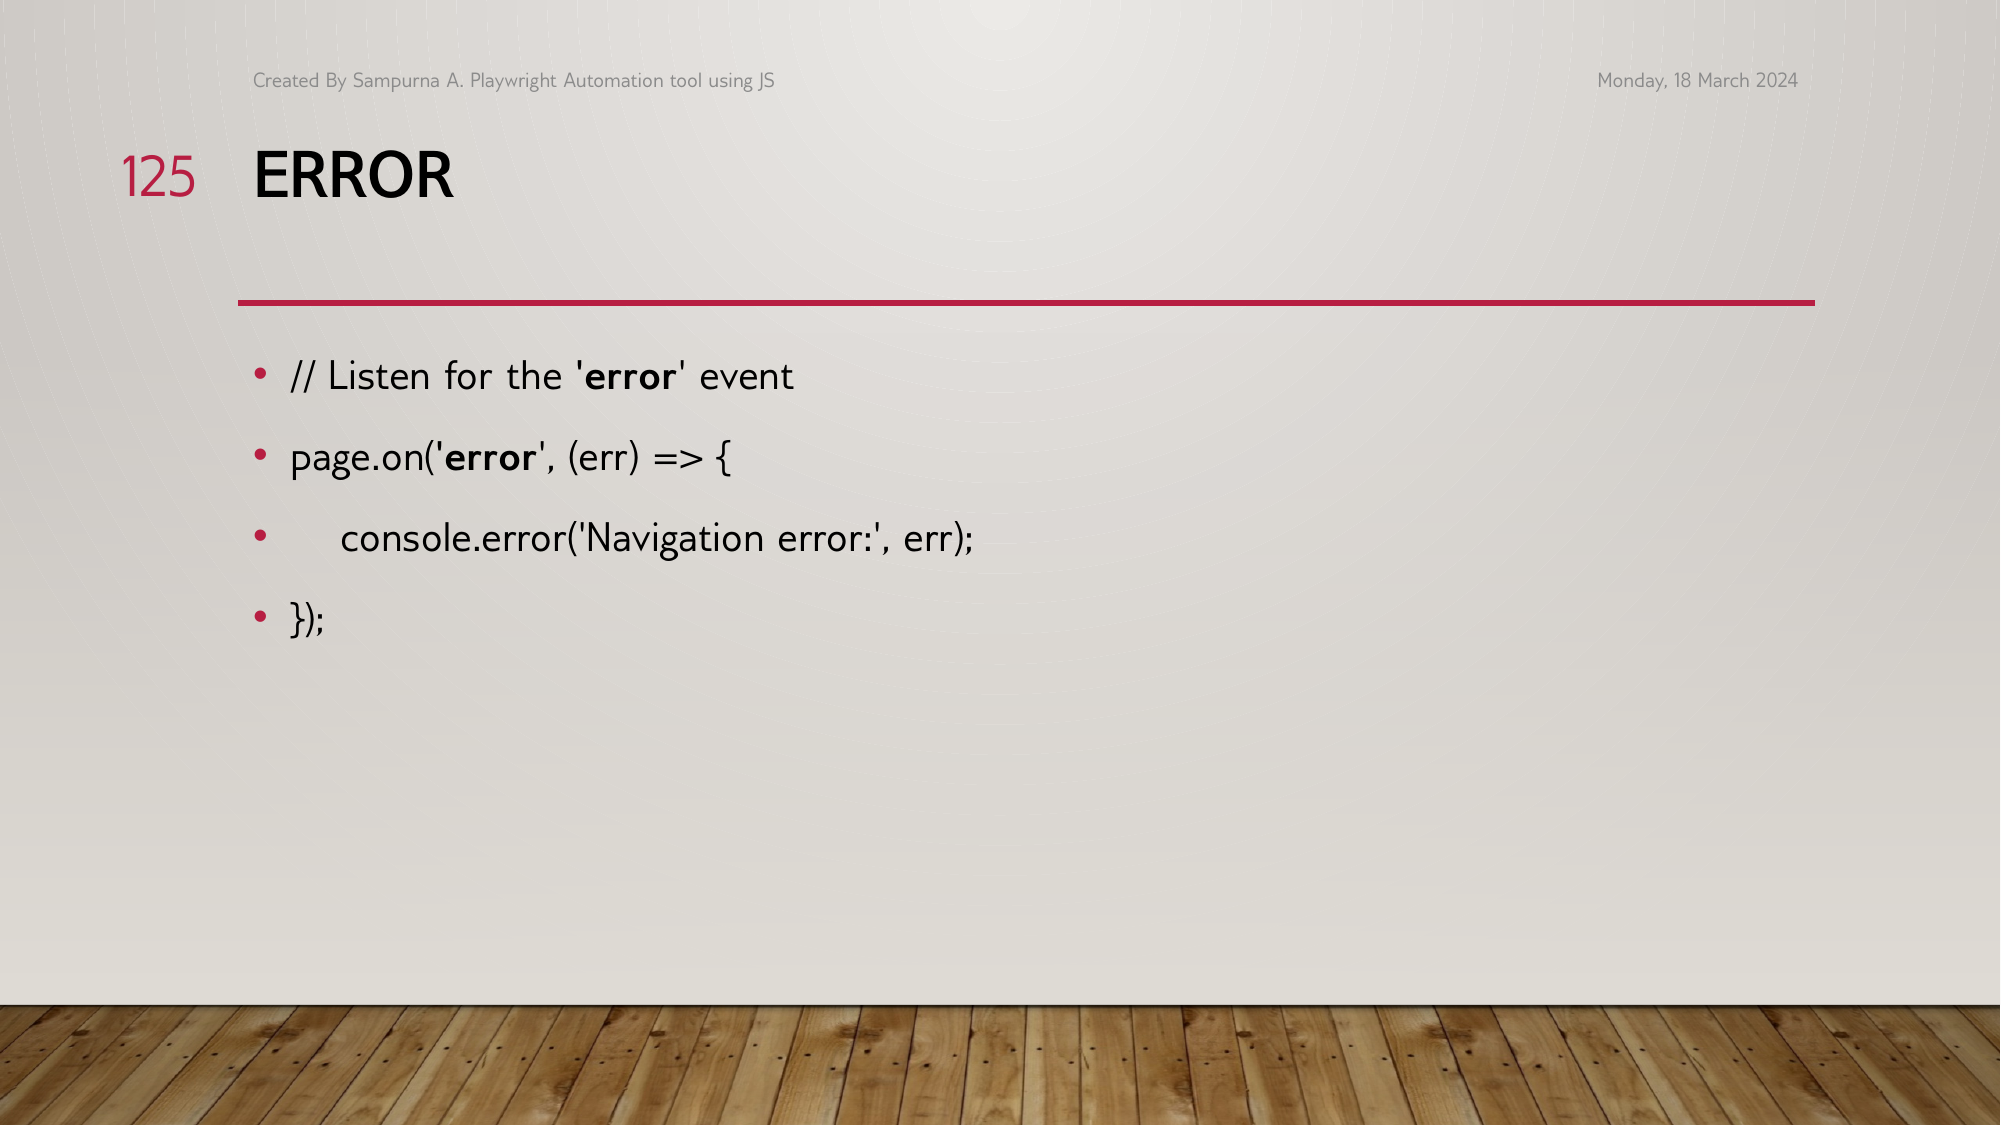

Created By Sampurna A. Playwright Automation tool using JS
Monday, 18 March 2024
125
# error
// Listen for the 'error' event
page.on('error', (err) => {
    console.error('Navigation error:', err);
});